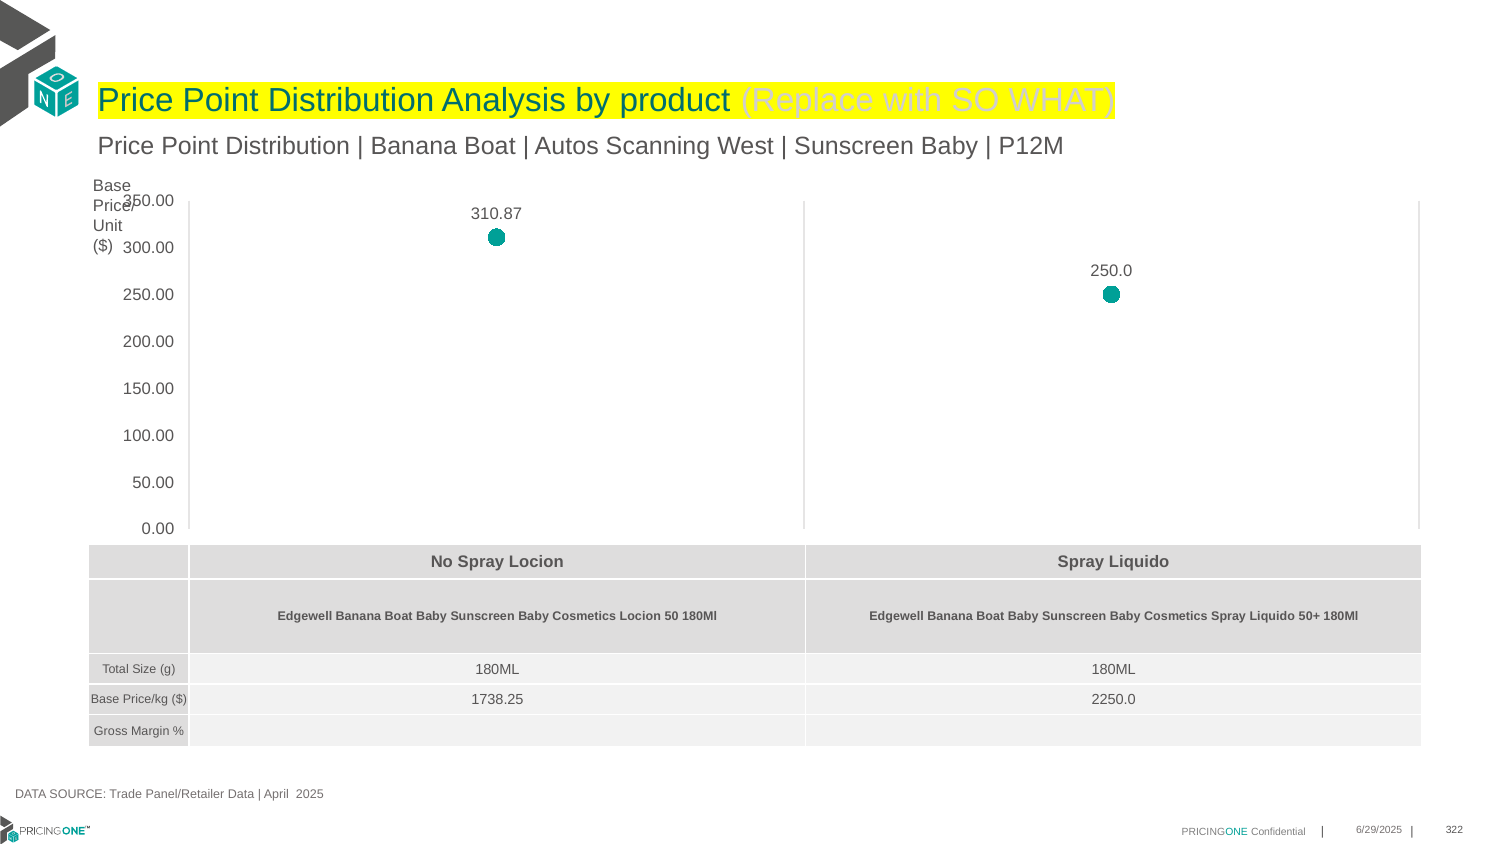

# Price Point Distribution Analysis by product (Replace with SO WHAT)
Price Point Distribution | Banana Boat | Autos Scanning West | Sunscreen Baby | P12M
Base Price/Unit ($)

### Chart

| Category | Base Price/Unit |
|---|---|
| Edgewell Banana Boat Baby Sunscreen Baby Cosmetics Locion 50 180Ml | 310.87 |
| Edgewell Banana Boat Baby Sunscreen Baby Cosmetics Spray Liquido 50+ 180Ml | 250.0 |
|  | No Spray Locion | Spray Liquido |
| --- | --- | --- |
|  | Edgewell Banana Boat Baby Sunscreen Baby Cosmetics Locion 50 180Ml | Edgewell Banana Boat Baby Sunscreen Baby Cosmetics Spray Liquido 50+ 180Ml |
| Total Size (g) | 180ML | 180ML |
| Base Price/kg ($) | 1738.25 | 2250.0 |
| Gross Margin % |  |  |
DATA SOURCE: Trade Panel/Retailer Data | April  2025
6/29/2025
322